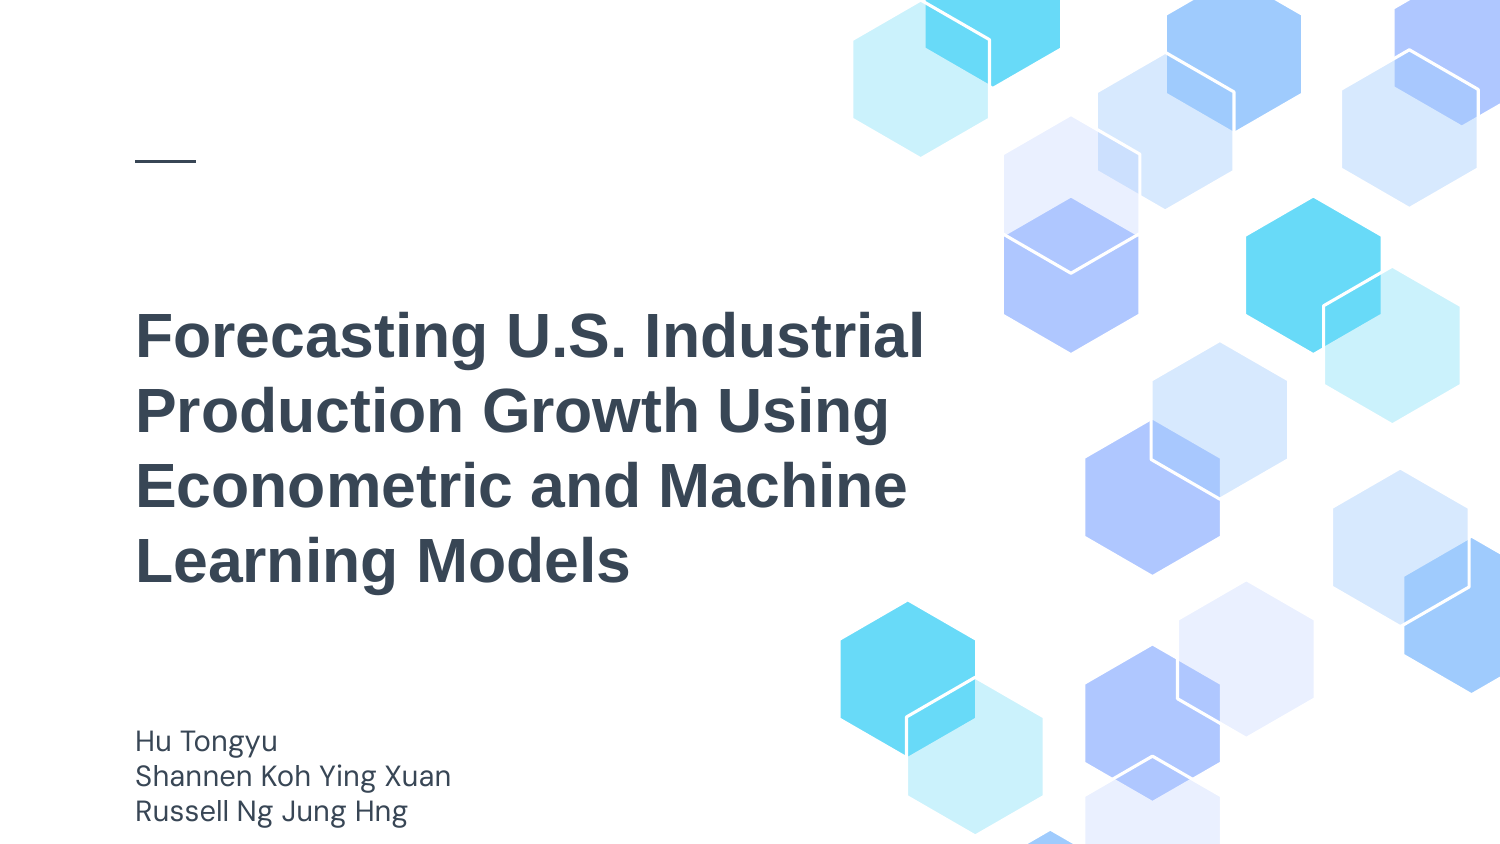

# Forecasting U.S. Industrial Production Growth Using Econometric and Machine Learning Models
Hu Tongyu
Shannen Koh Ying Xuan
Russell Ng Jung Hng